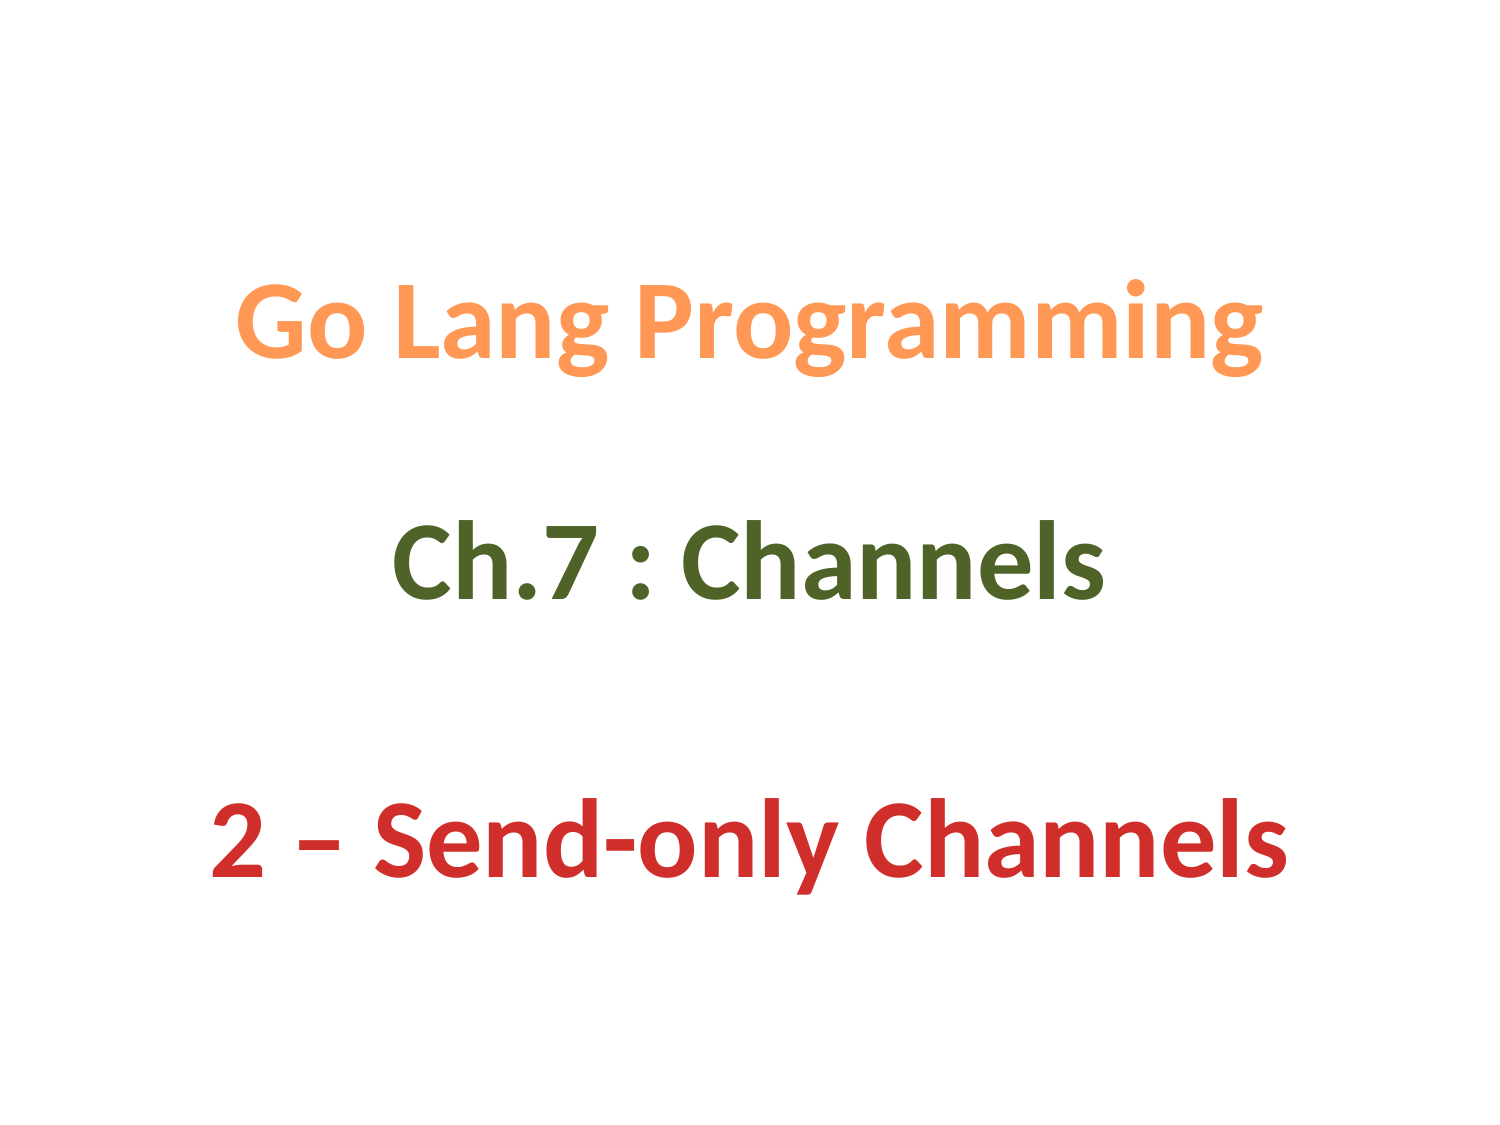

Go Lang Programming
Ch.7 : Channels
2 – Send-only Channels